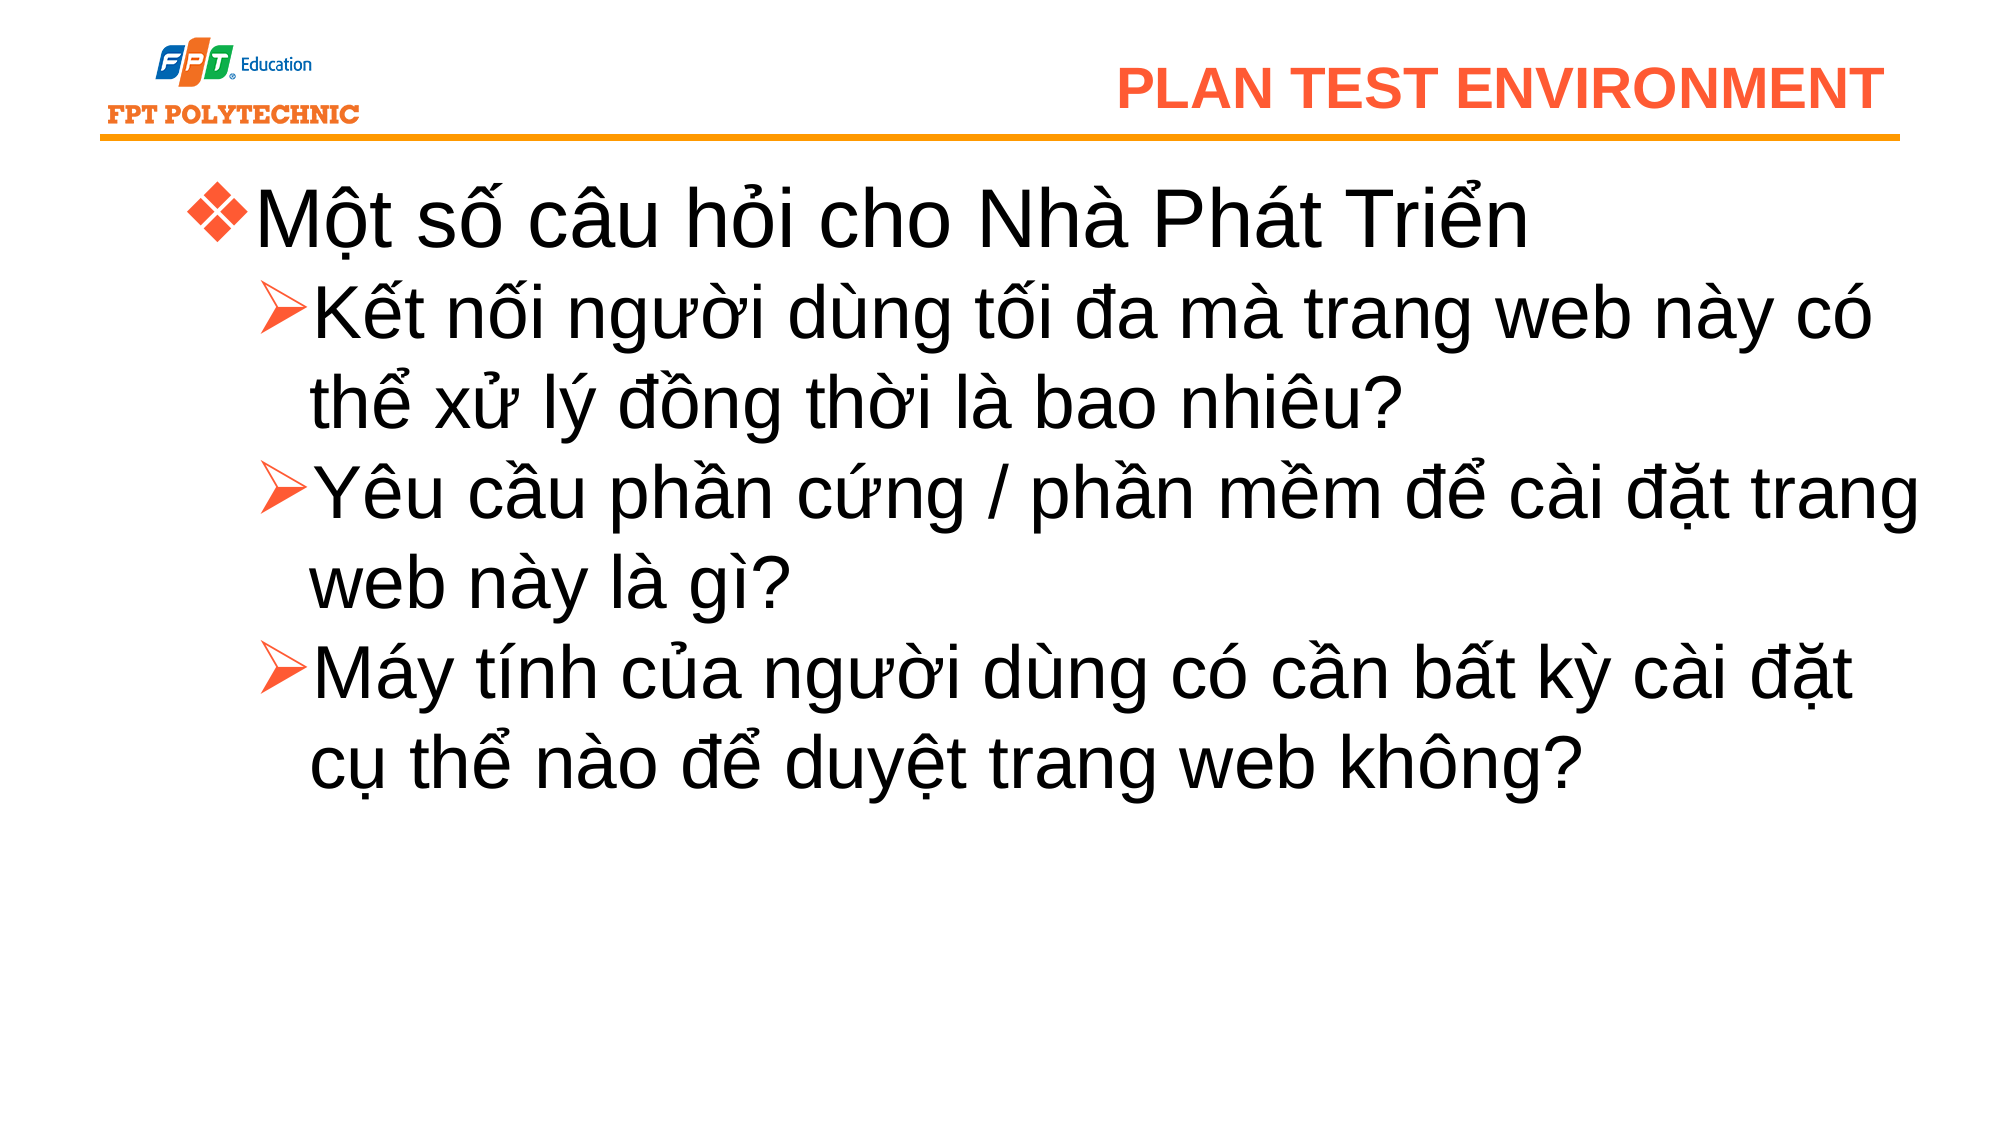

# plan test environment
Một số câu hỏi cho Nhà Phát Triển
Kết nối người dùng tối đa mà trang web này có thể xử lý đồng thời là bao nhiêu?
Yêu cầu phần cứng / phần mềm để cài đặt trang web này là gì?
Máy tính của người dùng có cần bất kỳ cài đặt cụ thể nào để duyệt trang web không?